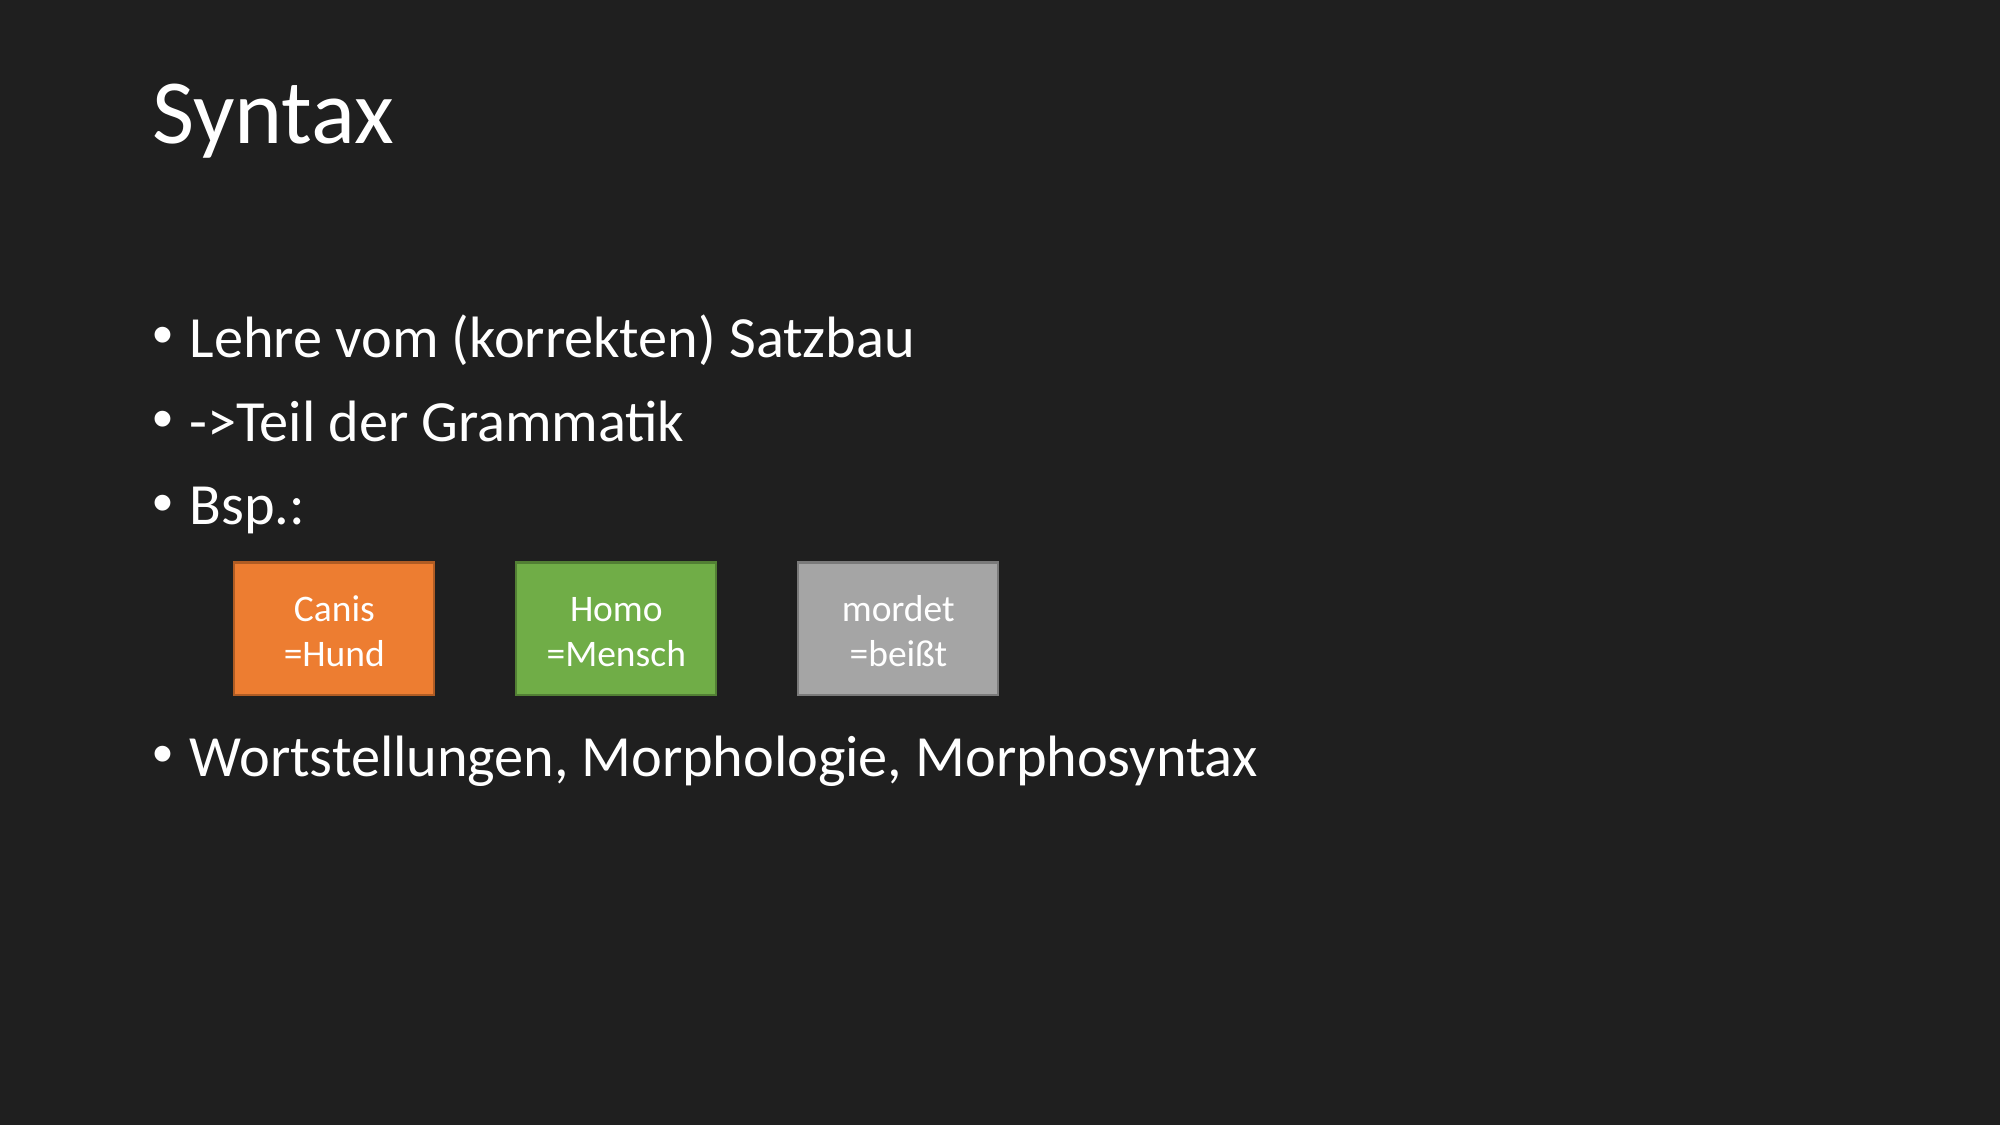

# Syntax
Lehre vom (korrekten) Satzbau
->Teil der Grammatik
Bsp.:

Wortstellungen, Morphologie, Morphosyntax

mordet
=beißt
Homo
=Mensch
Canis
=Hund